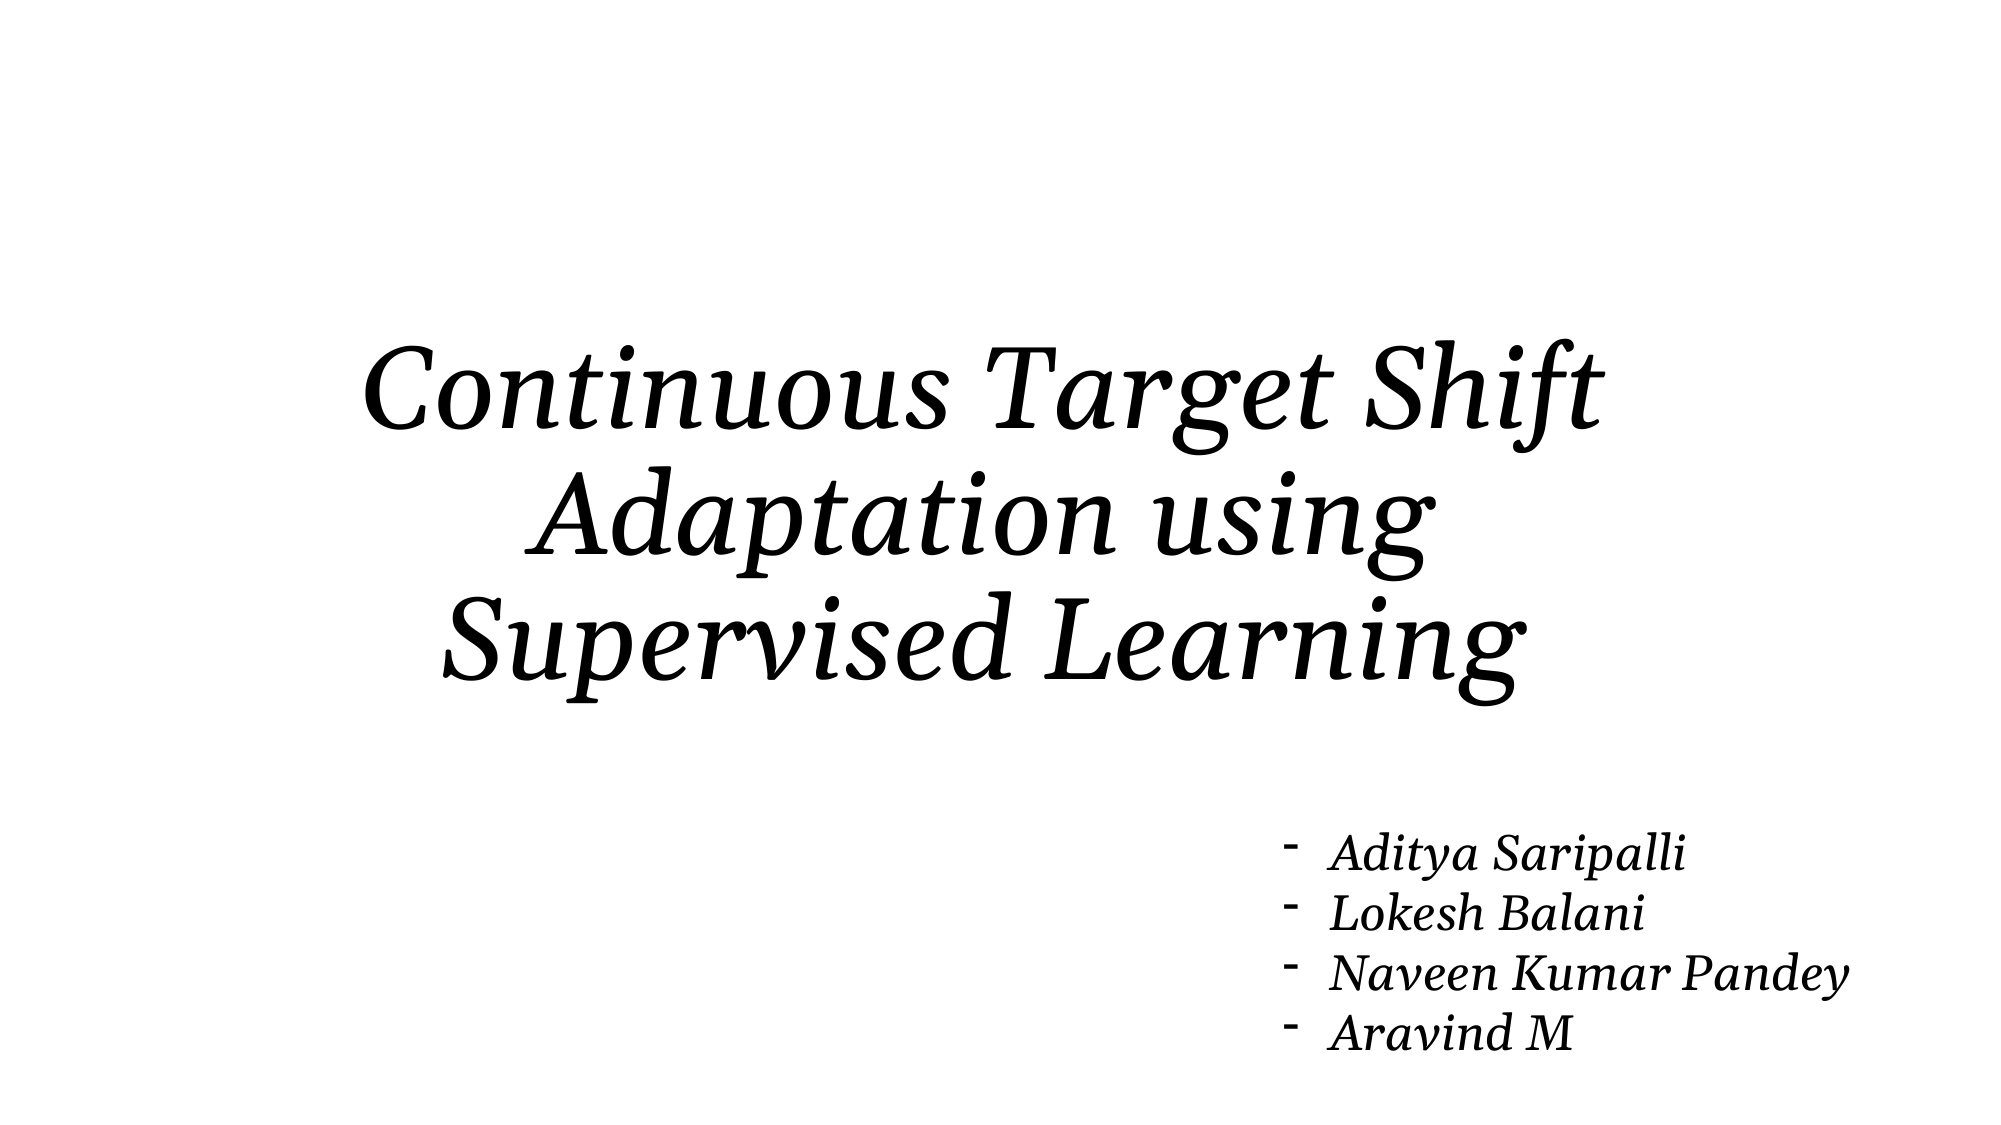

# Continuous Target Shift Adaptation using Supervised Learning
Aditya Saripalli
Lokesh Balani
Naveen Kumar Pandey
Aravind M